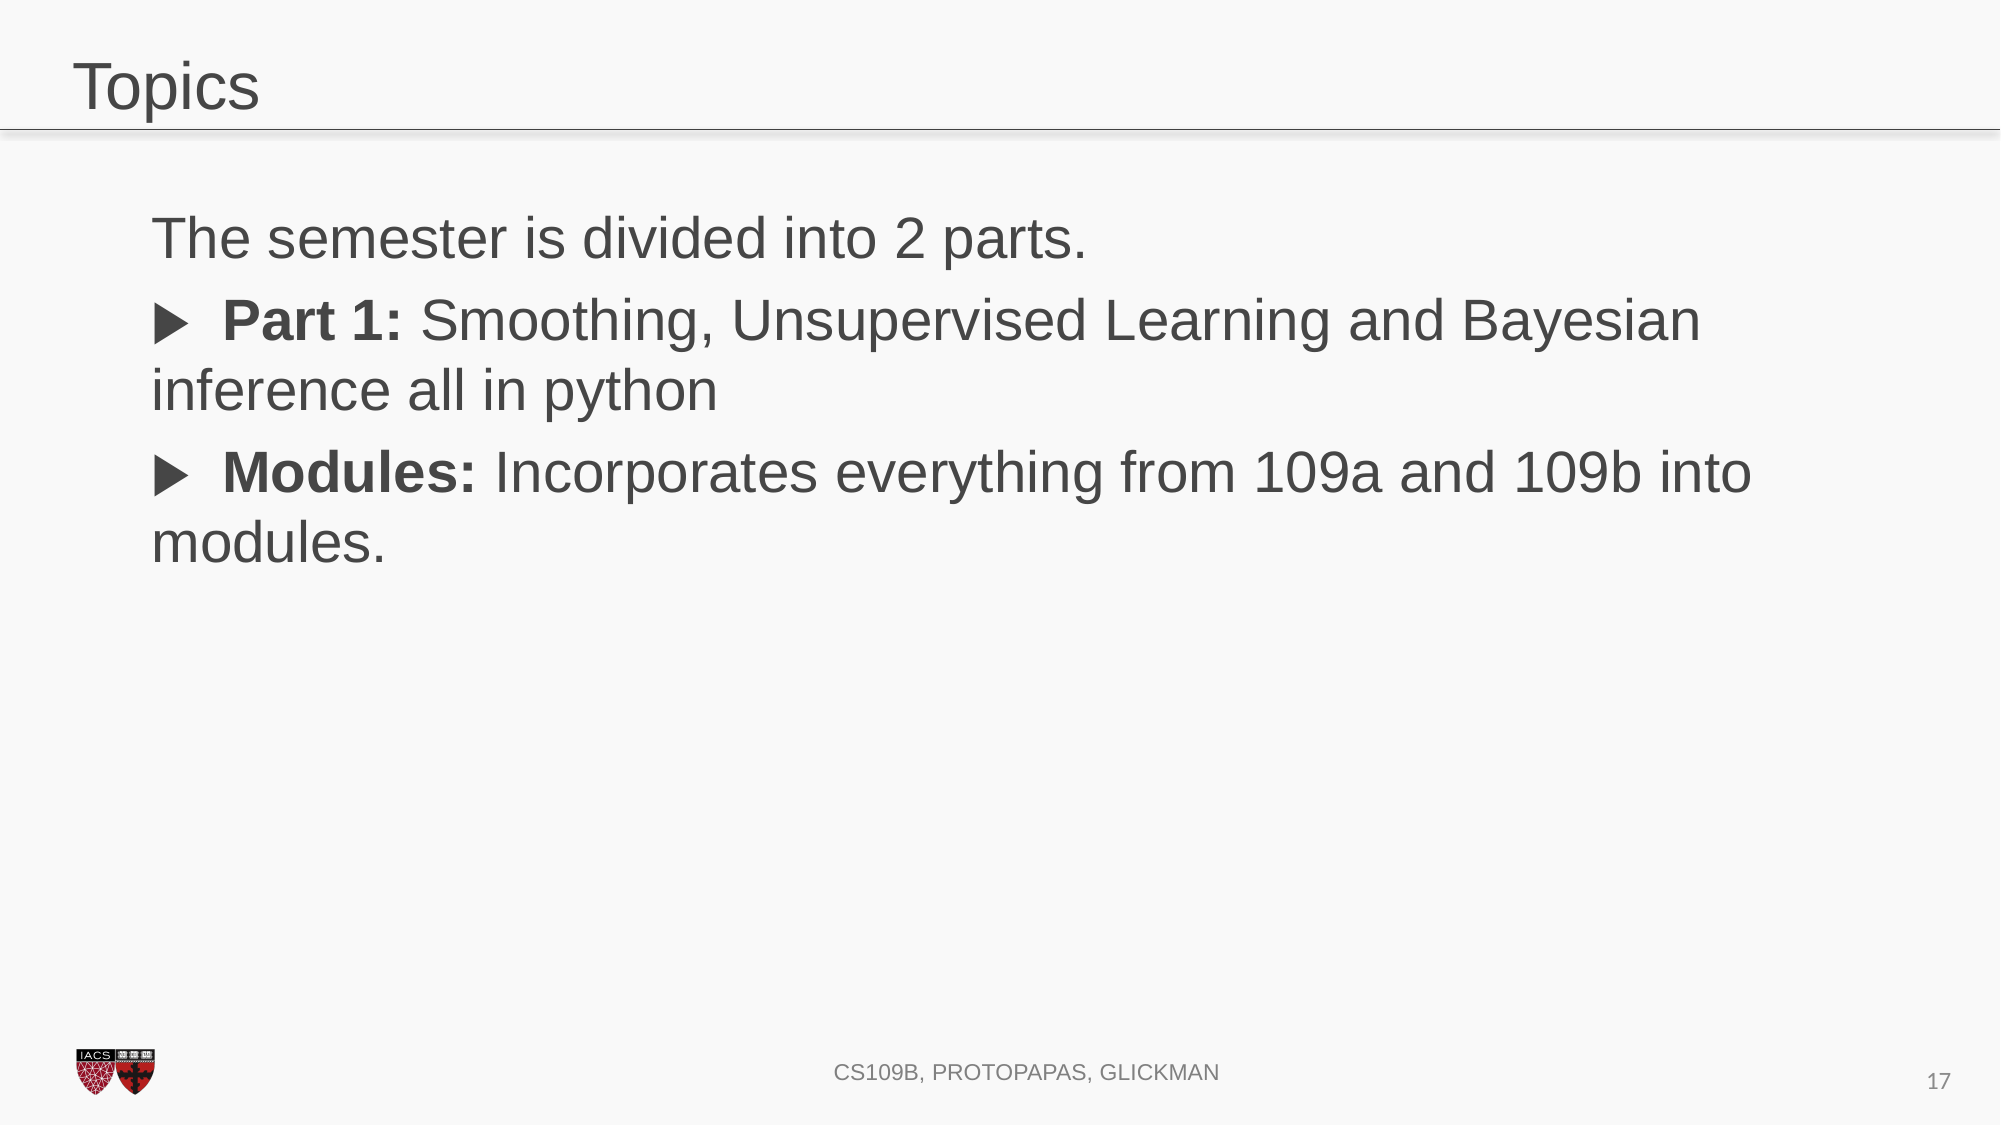

# Topics
The semester is divided into 2 parts.
▶  Part 1: Smoothing, Unsupervised Learning and Bayesian inference all in python
▶  Modules: Incorporates everything from 109a and 109b into modules.
17